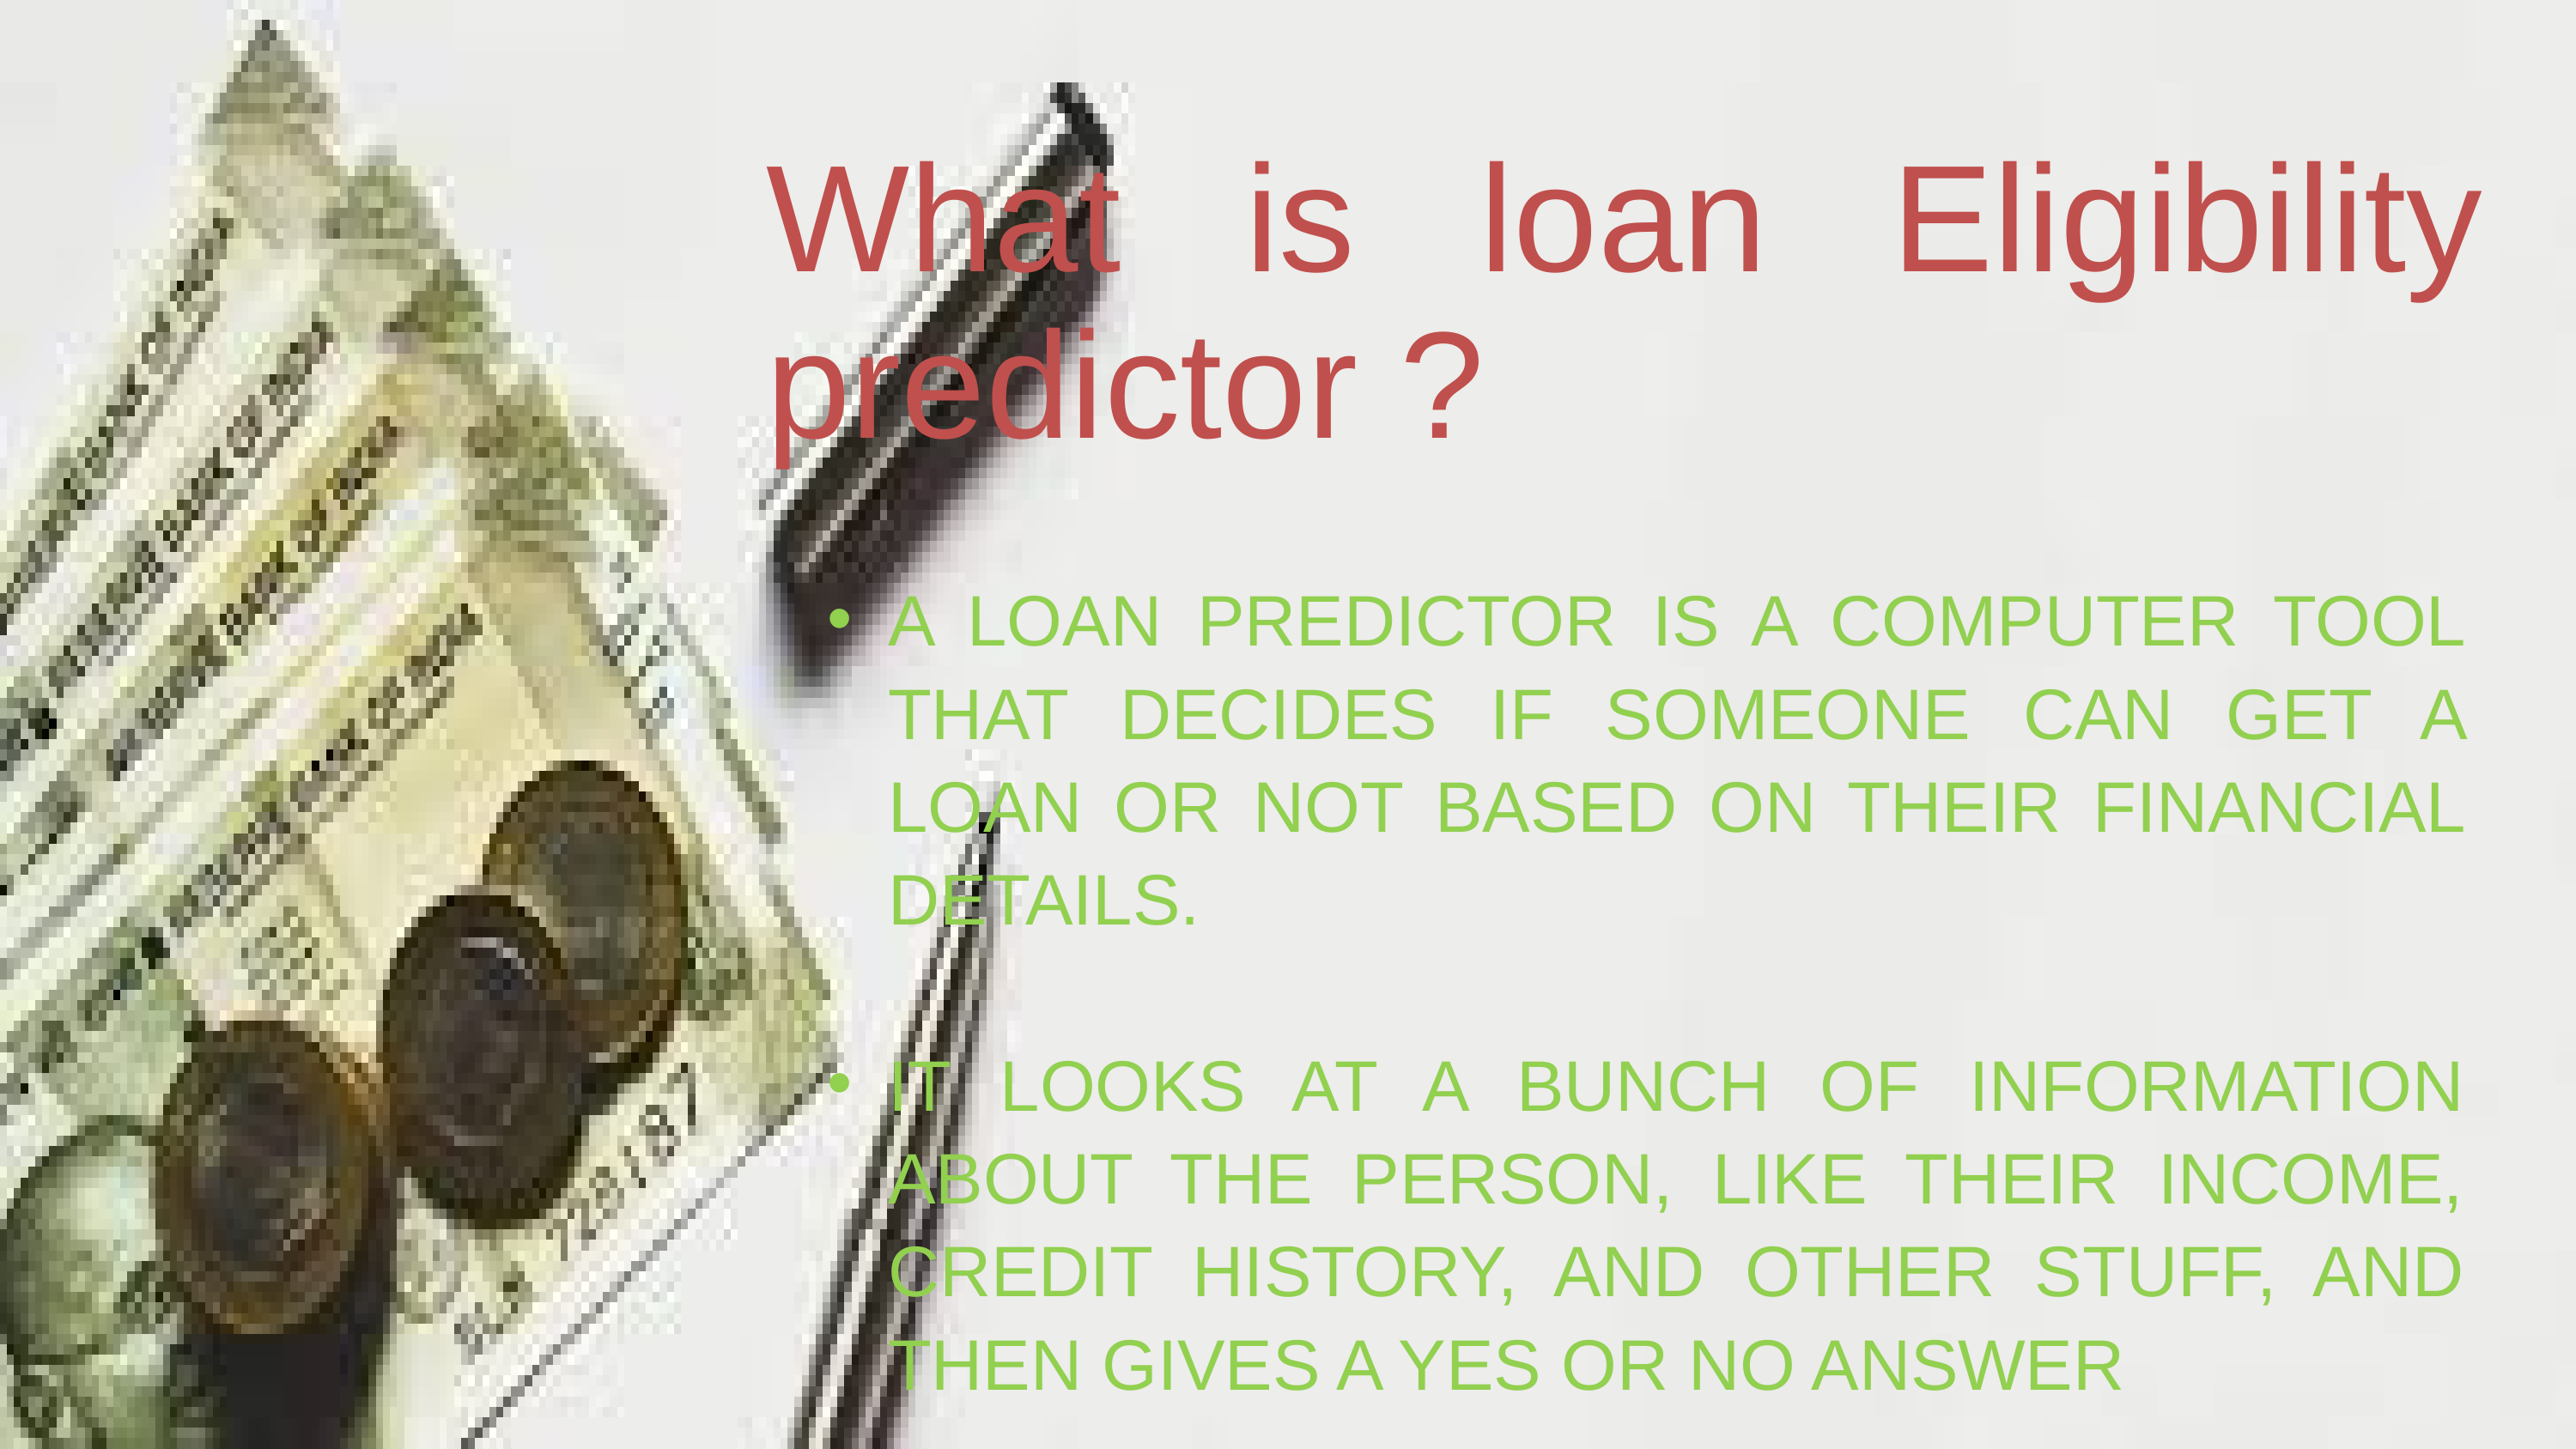

What is loan Eligibility predictor ?
A LOAN PREDICTOR IS A COMPUTER TOOL THAT DECIDES IF SOMEONE CAN GET A LOAN OR NOT BASED ON THEIR FINANCIAL DETAILS.

IT LOOKS AT A BUNCH OF INFORMATION ABOUT THE PERSON, LIKE THEIR INCOME, CREDIT HISTORY, AND OTHER STUFF, AND THEN GIVES A YES OR NO ANSWER